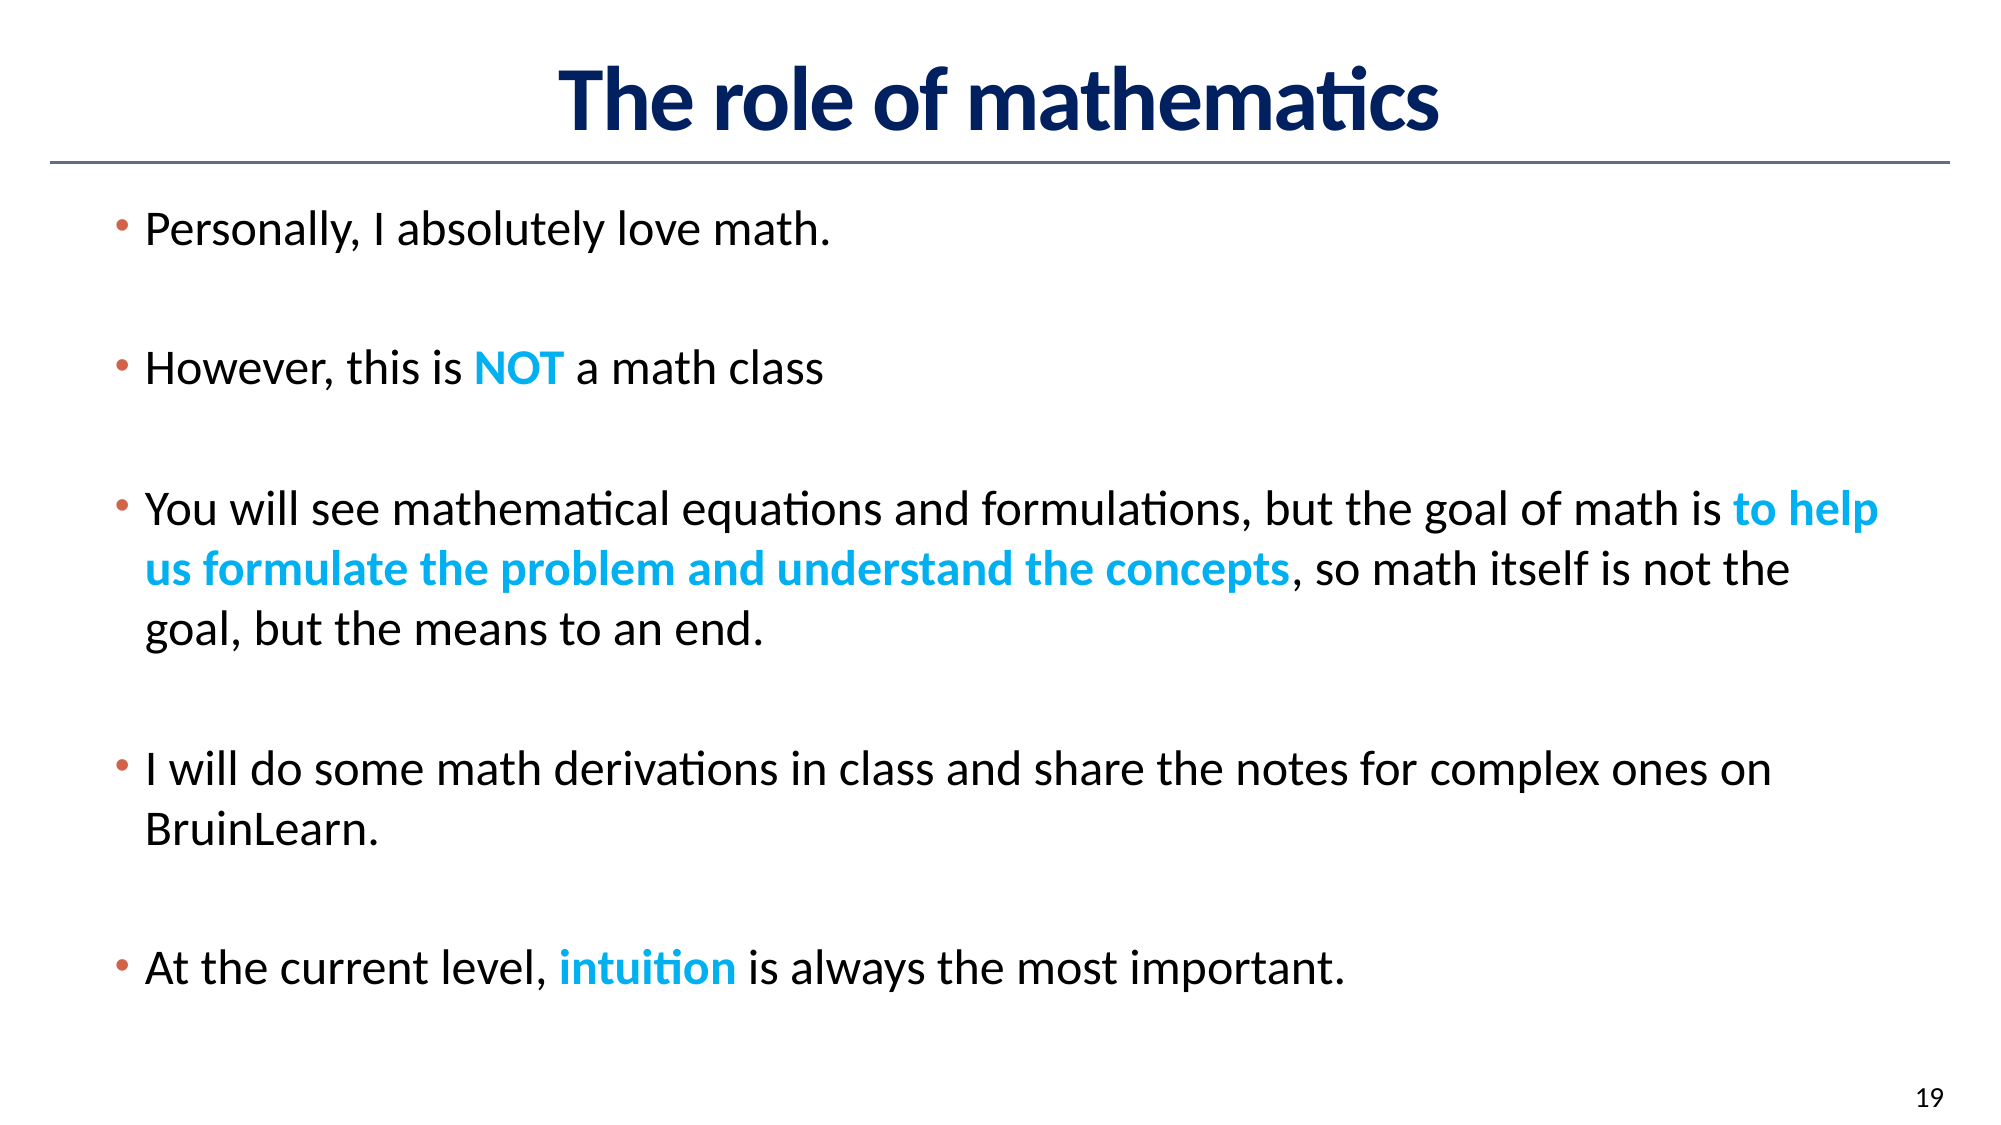

# The role of mathematics
Personally, I absolutely love math.

However, this is NOT a math class

You will see mathematical equations and formulations, but the goal of math is to help us formulate the problem and understand the concepts, so math itself is not the goal, but the means to an end.

I will do some math derivations in class and share the notes for complex ones on BruinLearn.

At the current level, intuition is always the most important.
19